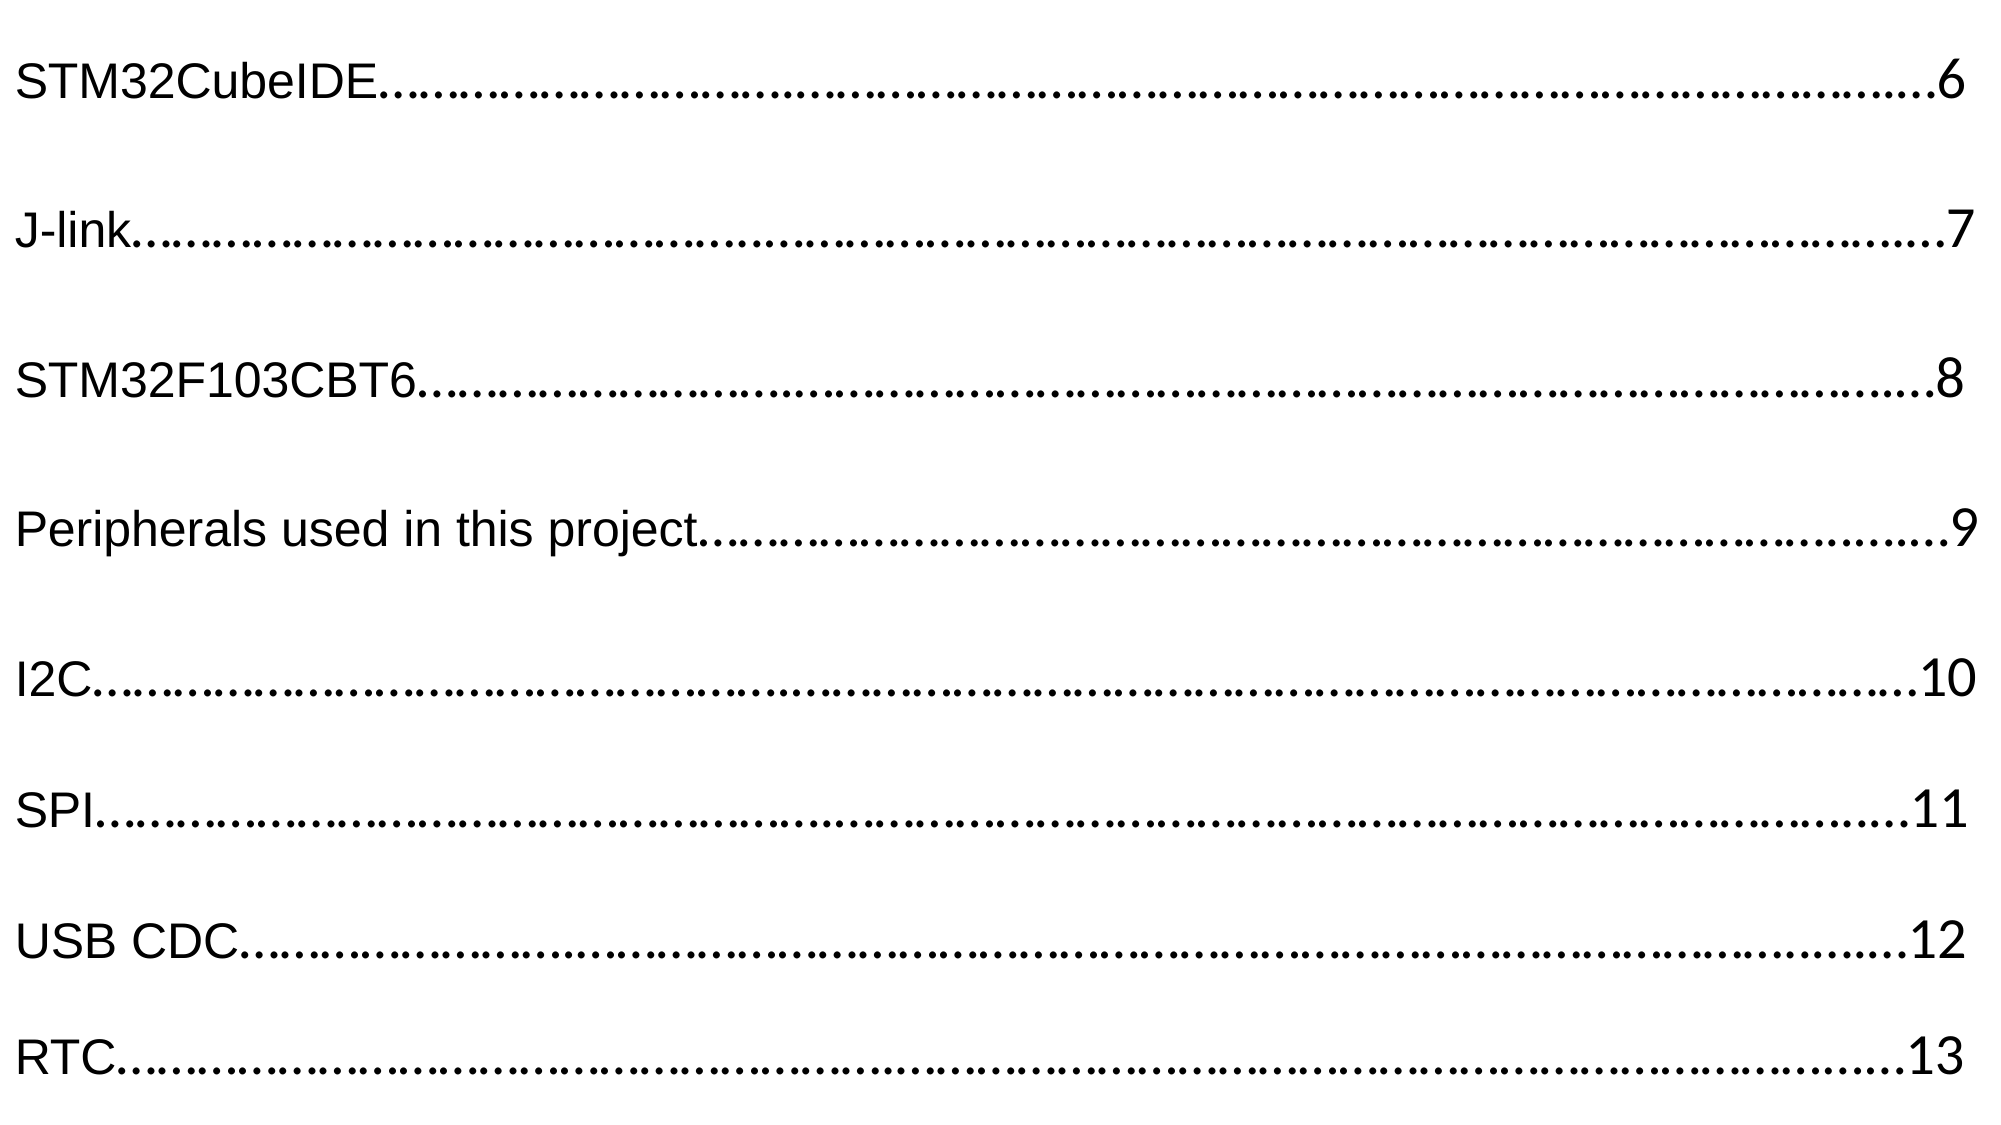

STM32CubeIDE………………………….……………………………………………………………………….…6
J-link………………………………………..………………………………………………………………………….…7
STM32F103CBT6……………………….……………………………………………………………………….…8
Peripherals used in this project…………………………………………………………………………..….…9
I2C…………………………………………….…………………………………………………………………………10
SPI……………………………………………….…………………………………………………………………..…11
USB CDC…………………….………………………………………………………………………………..….…12
RTC………………………………………………….……………………………………………………………...…13